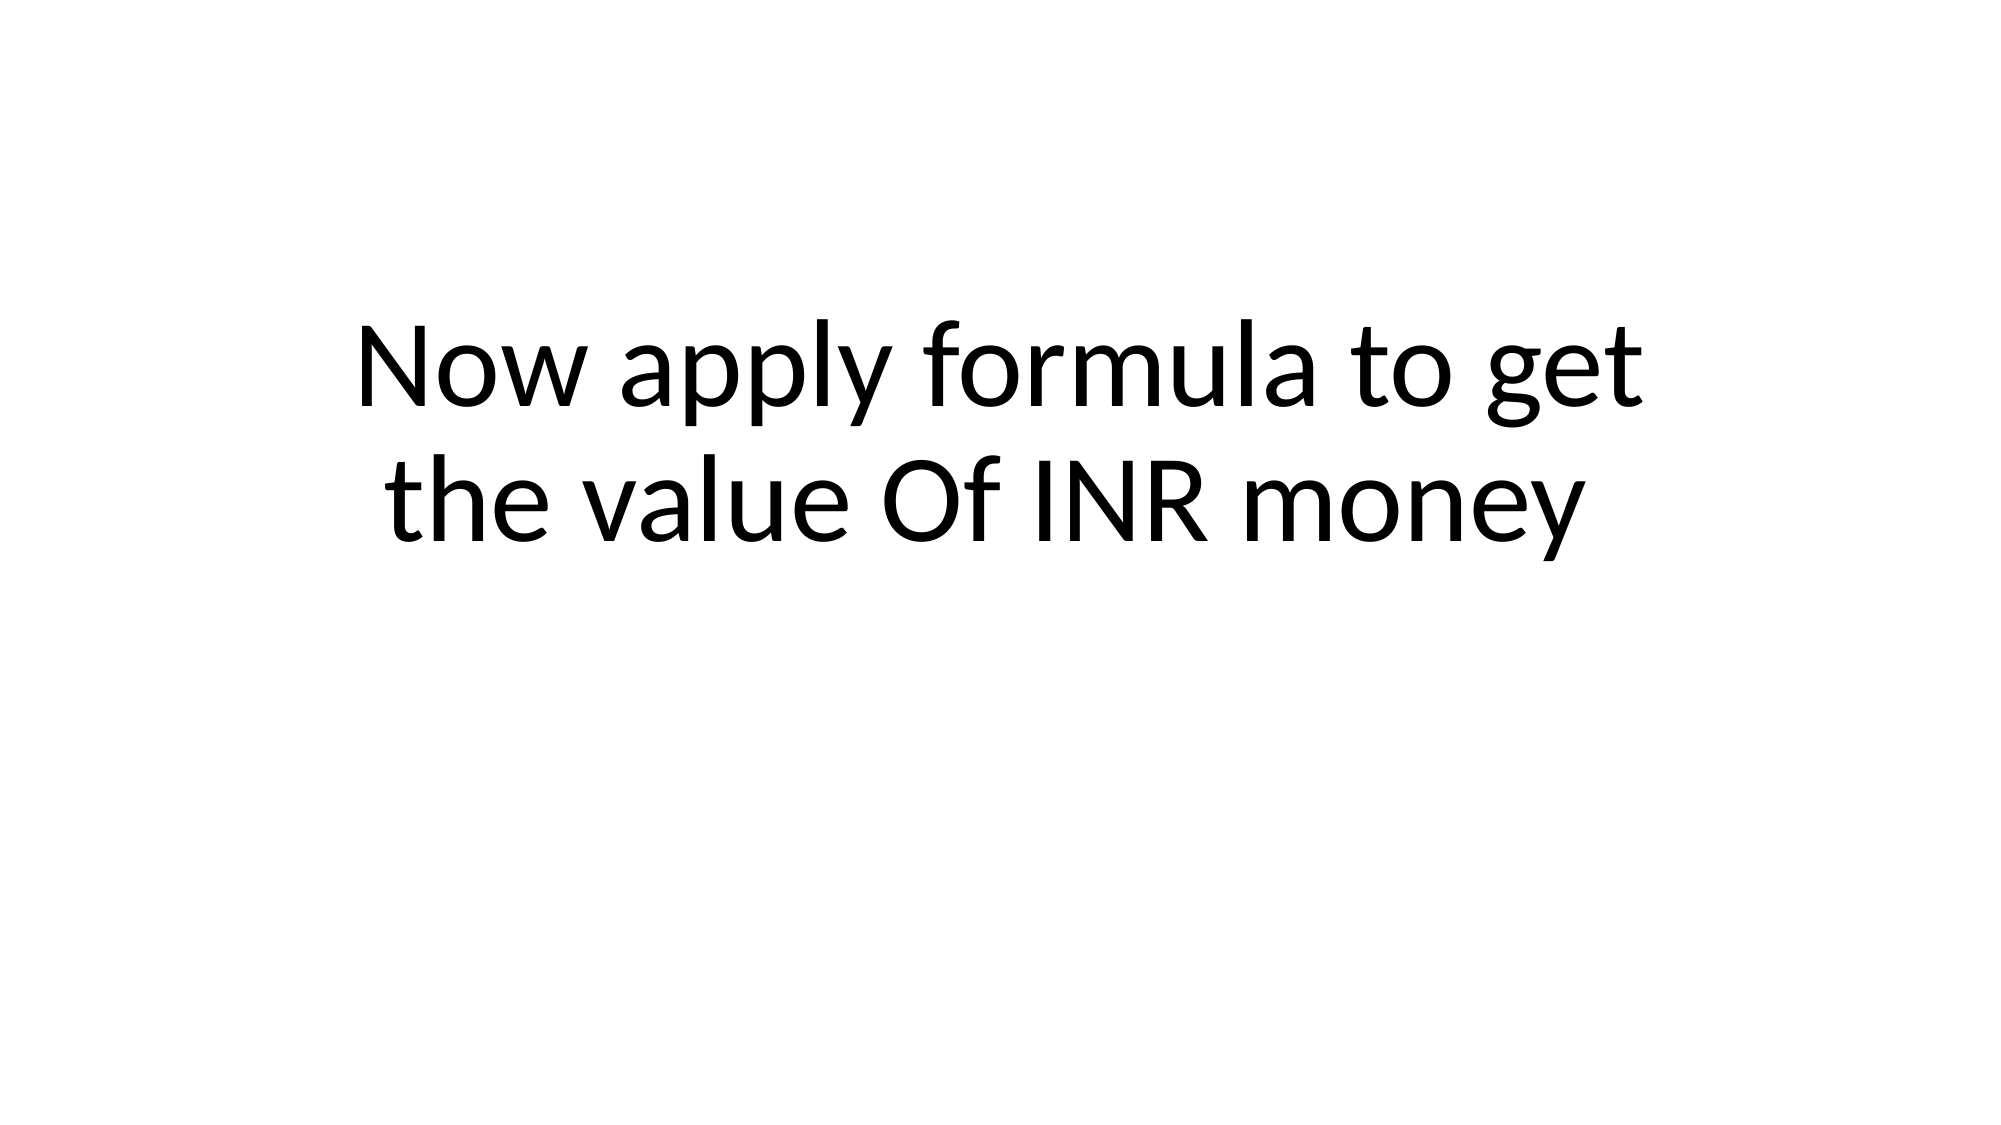

# Now apply formula to get the value Of INR money